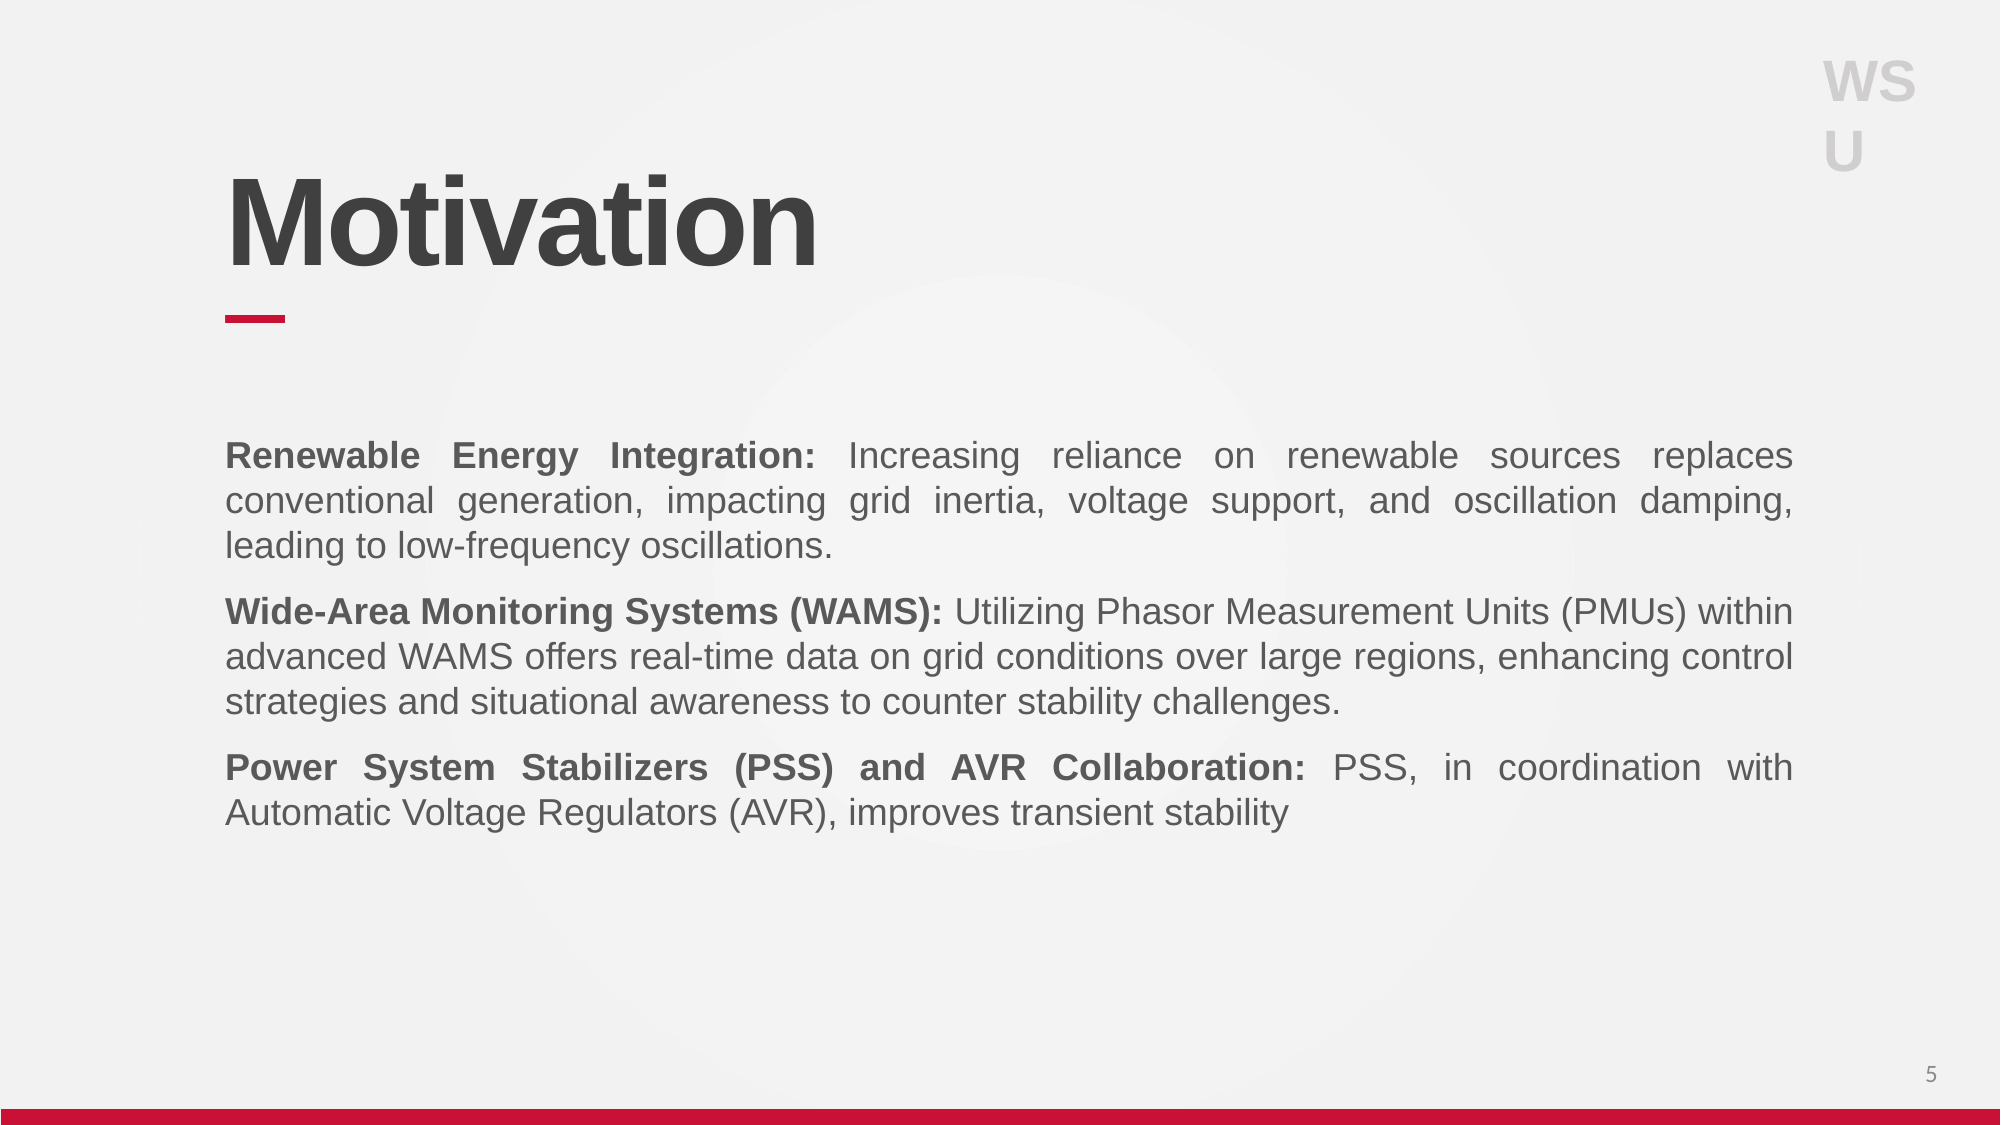

WSU
# Motivation

Renewable Energy Integration: Increasing reliance on renewable sources replaces conventional generation, impacting grid inertia, voltage support, and oscillation damping, leading to low-frequency oscillations.
Wide-Area Monitoring Systems (WAMS): Utilizing Phasor Measurement Units (PMUs) within advanced WAMS offers real-time data on grid conditions over large regions, enhancing control strategies and situational awareness to counter stability challenges.
Power System Stabilizers (PSS) and AVR Collaboration: PSS, in coordination with Automatic Voltage Regulators (AVR), improves transient stability
5